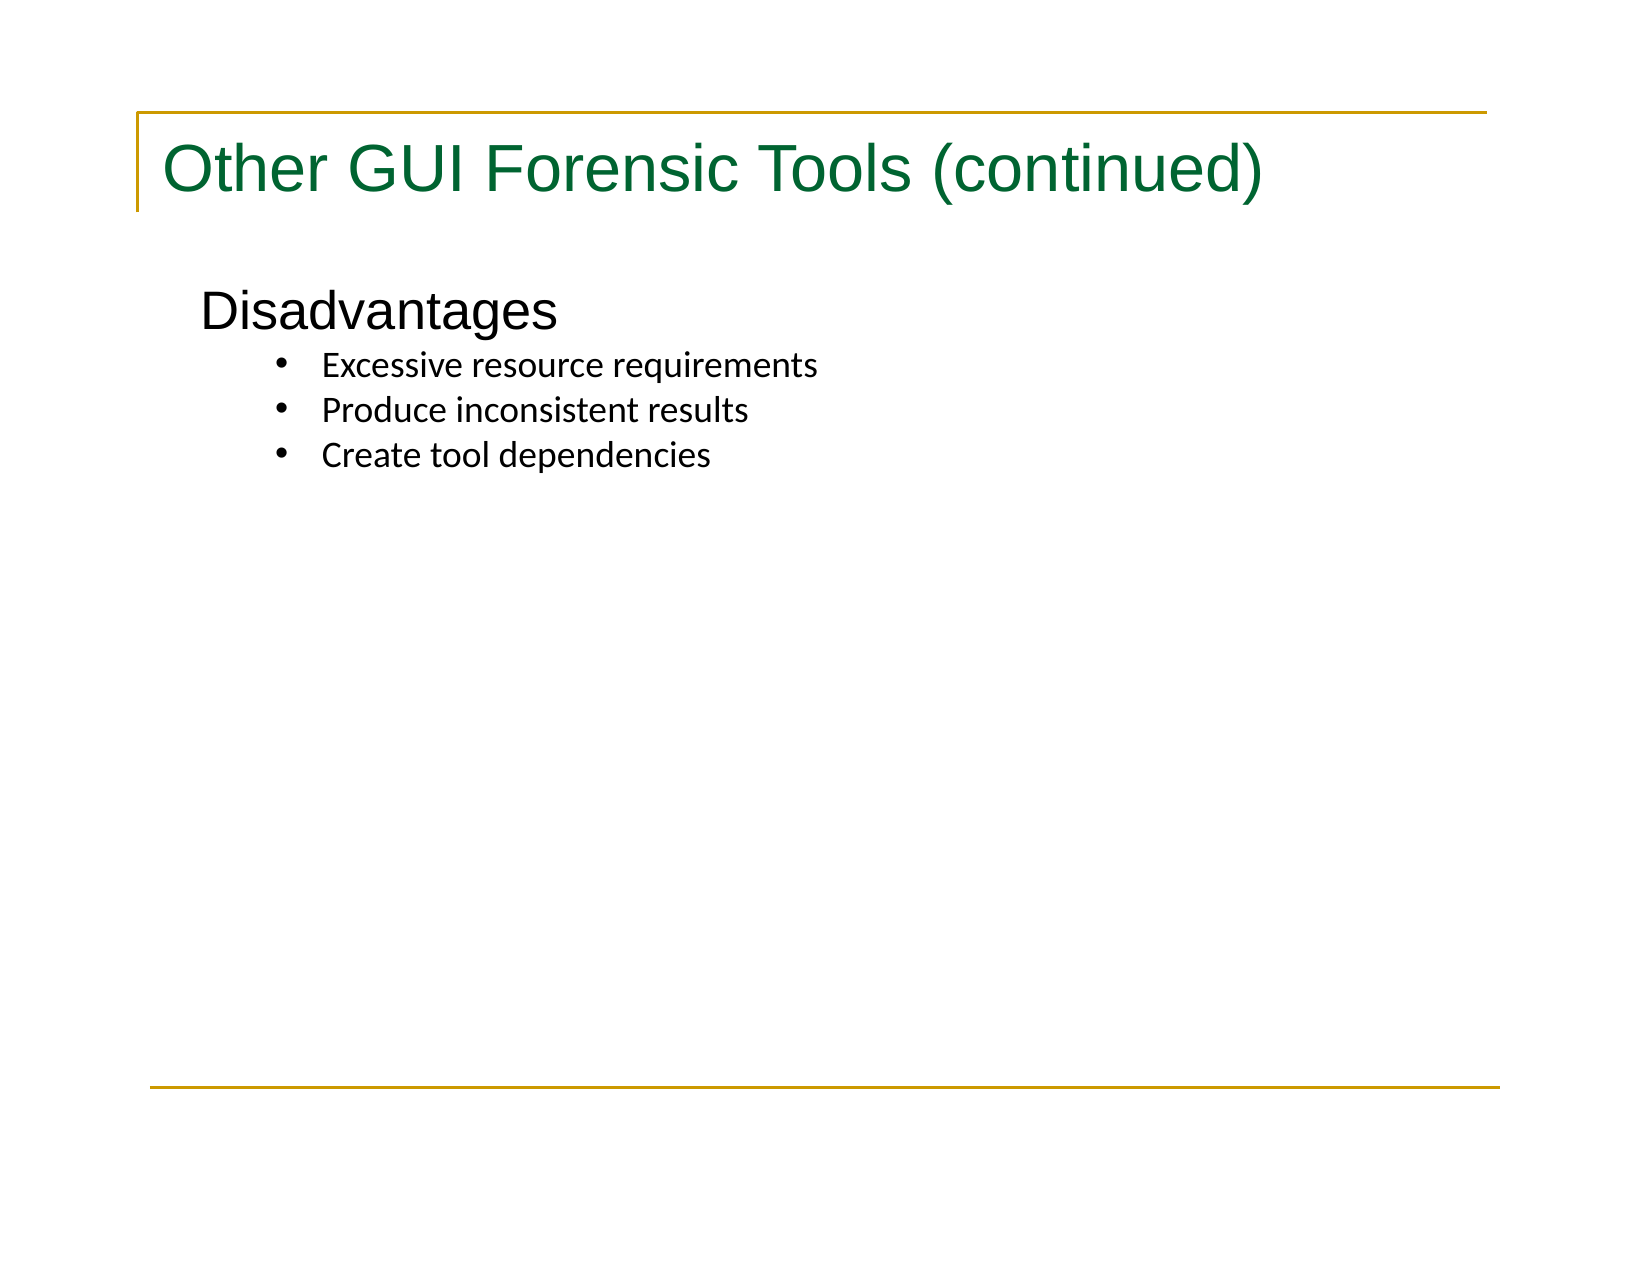

# Other GUI Forensic Tools (continued)
Disadvantages
Excessive resource requirements
Produce inconsistent results
Create tool dependencies